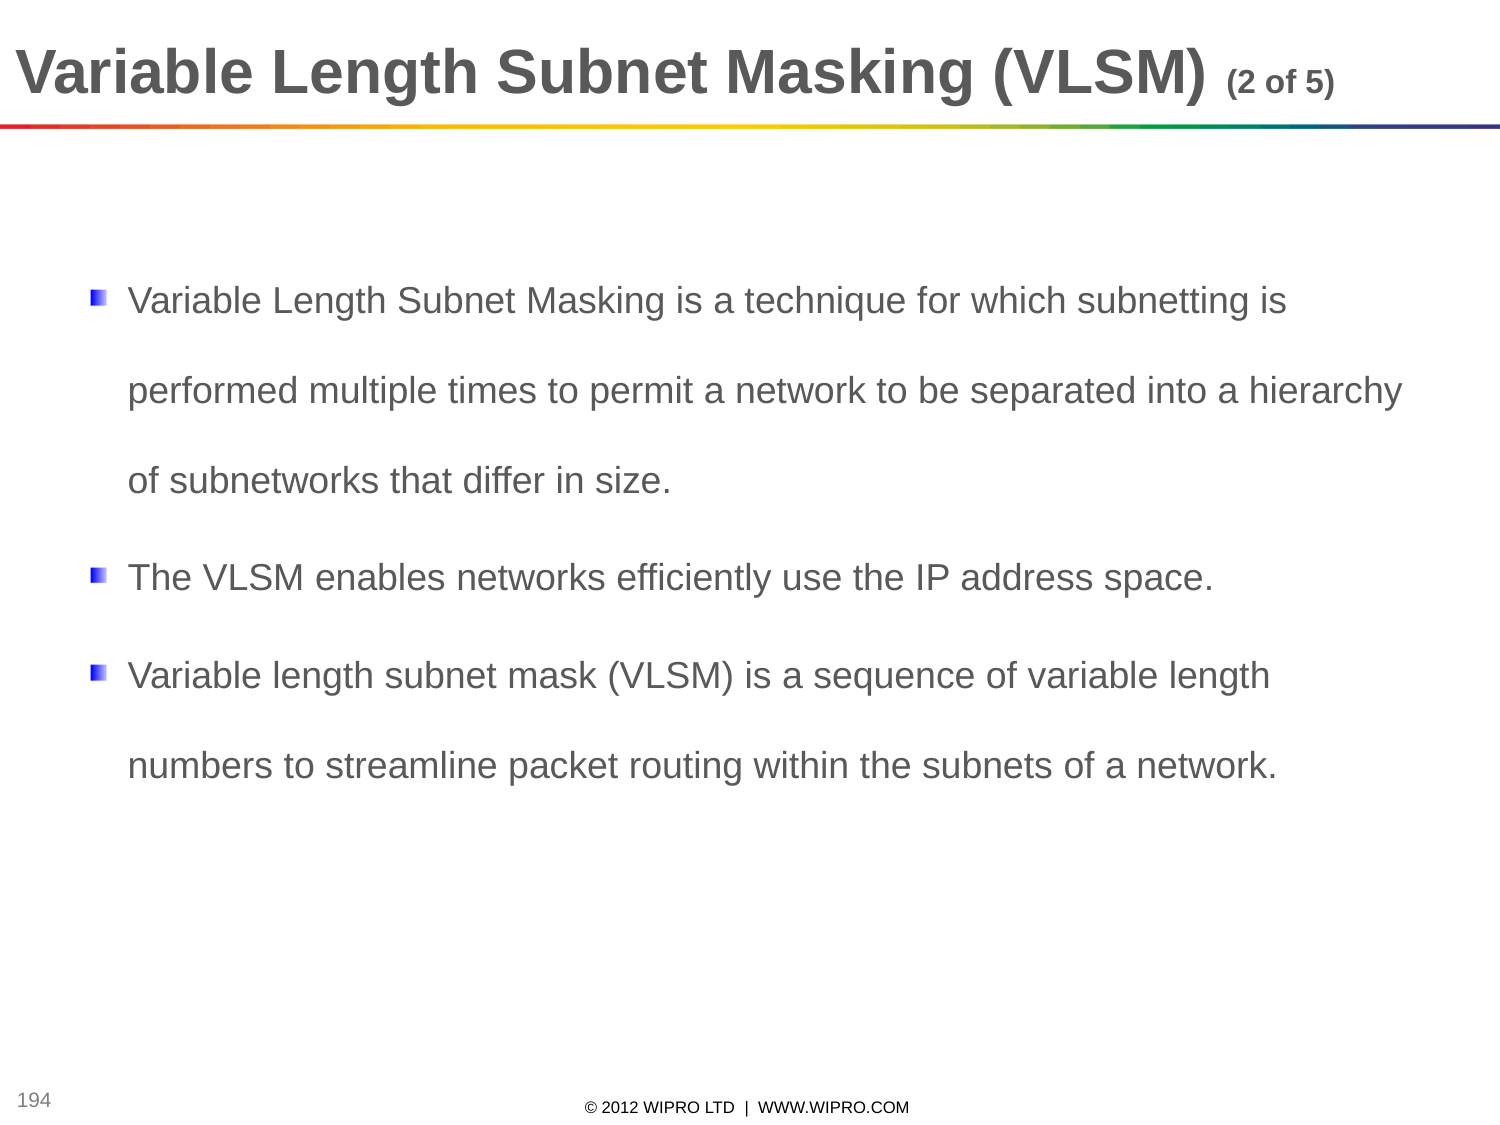

Variable Length Subnet Masking (VLSM) (2 of 5)
Variable Length Subnet Masking is a technique for which subnetting is performed multiple times to permit a network to be separated into a hierarchy of subnetworks that differ in size.
The VLSM enables networks efficiently use the IP address space.
Variable length subnet mask (VLSM) is a sequence of variable length numbers to streamline packet routing within the subnets of a network.